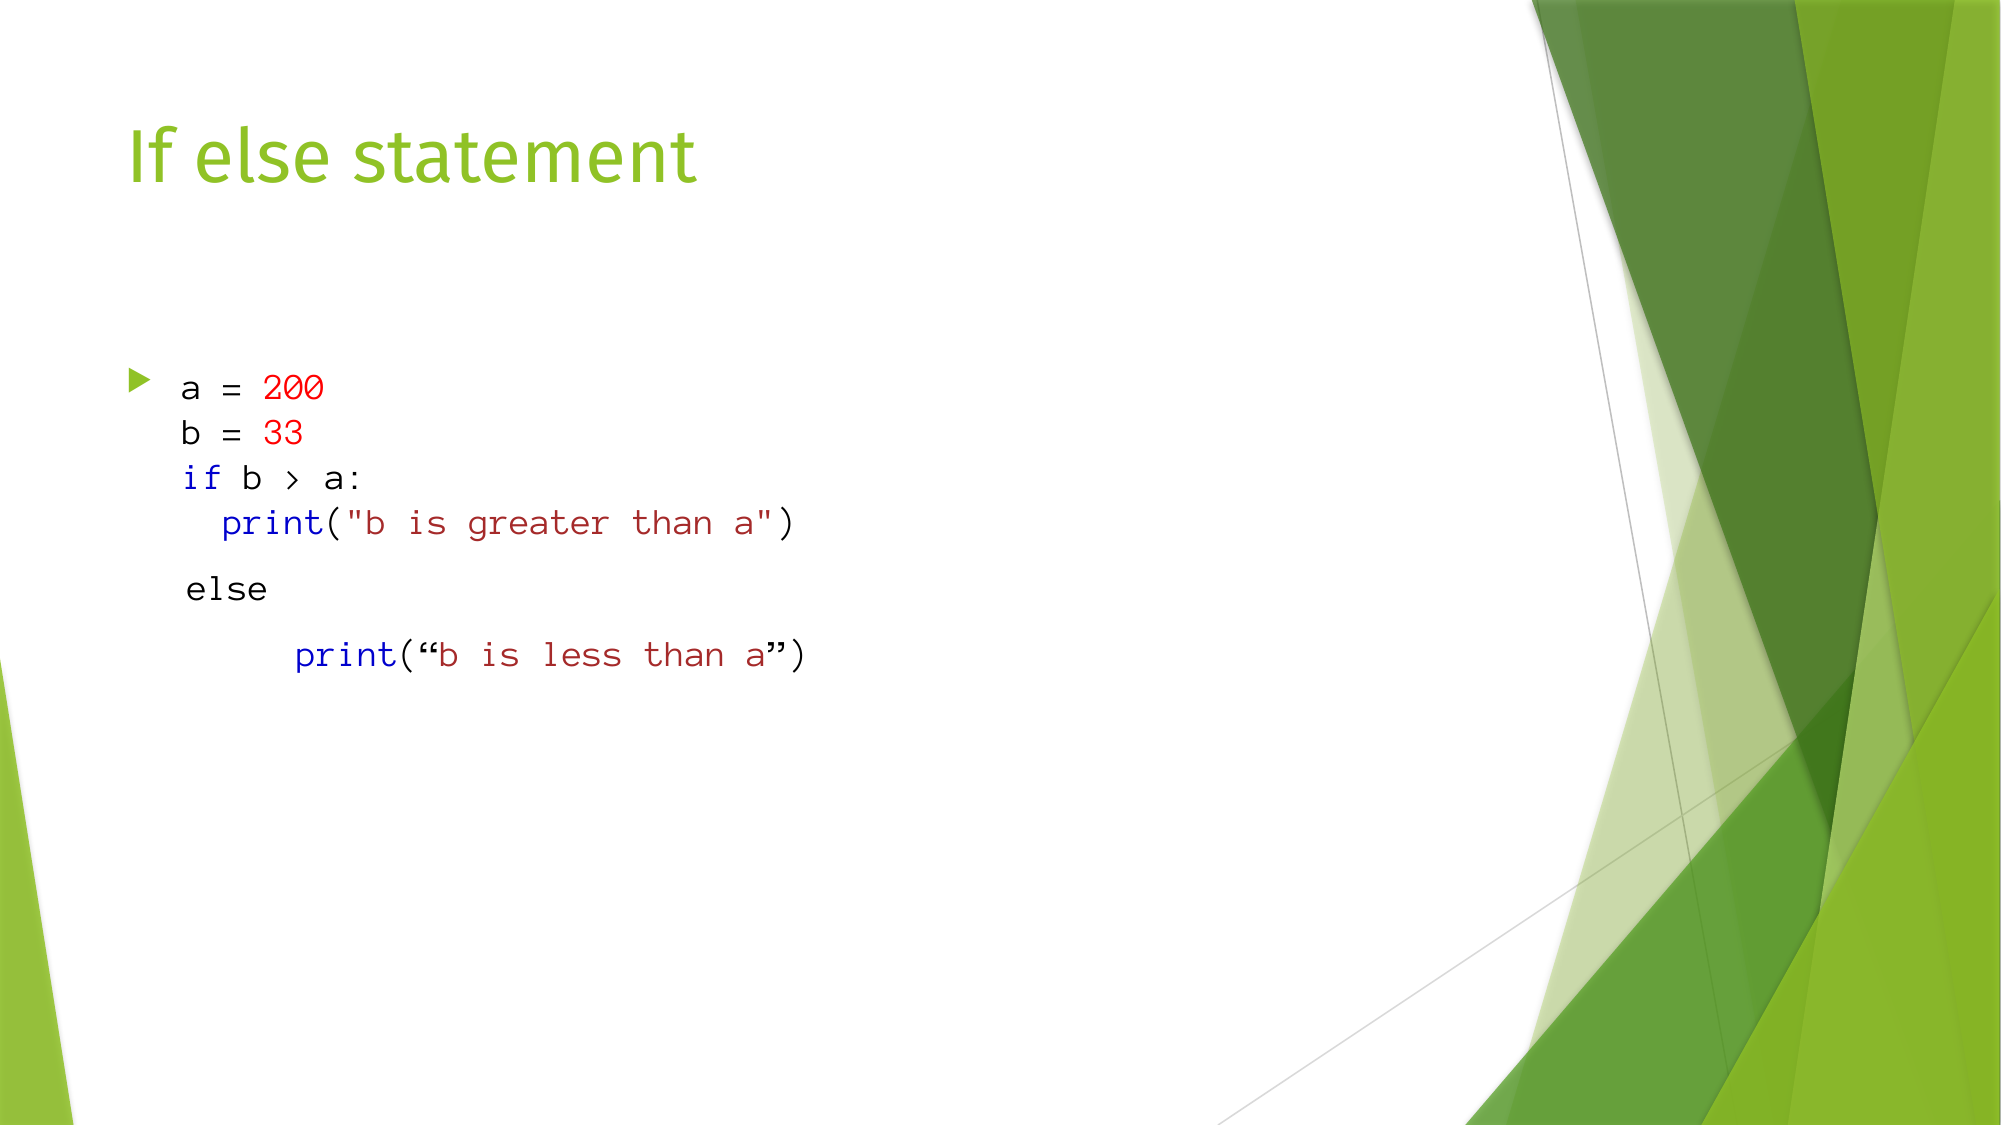

# If else statement
a = 200
b = 33
if b > a:
  print("b is greater than a")
   else
	 print(“b is less than a”)